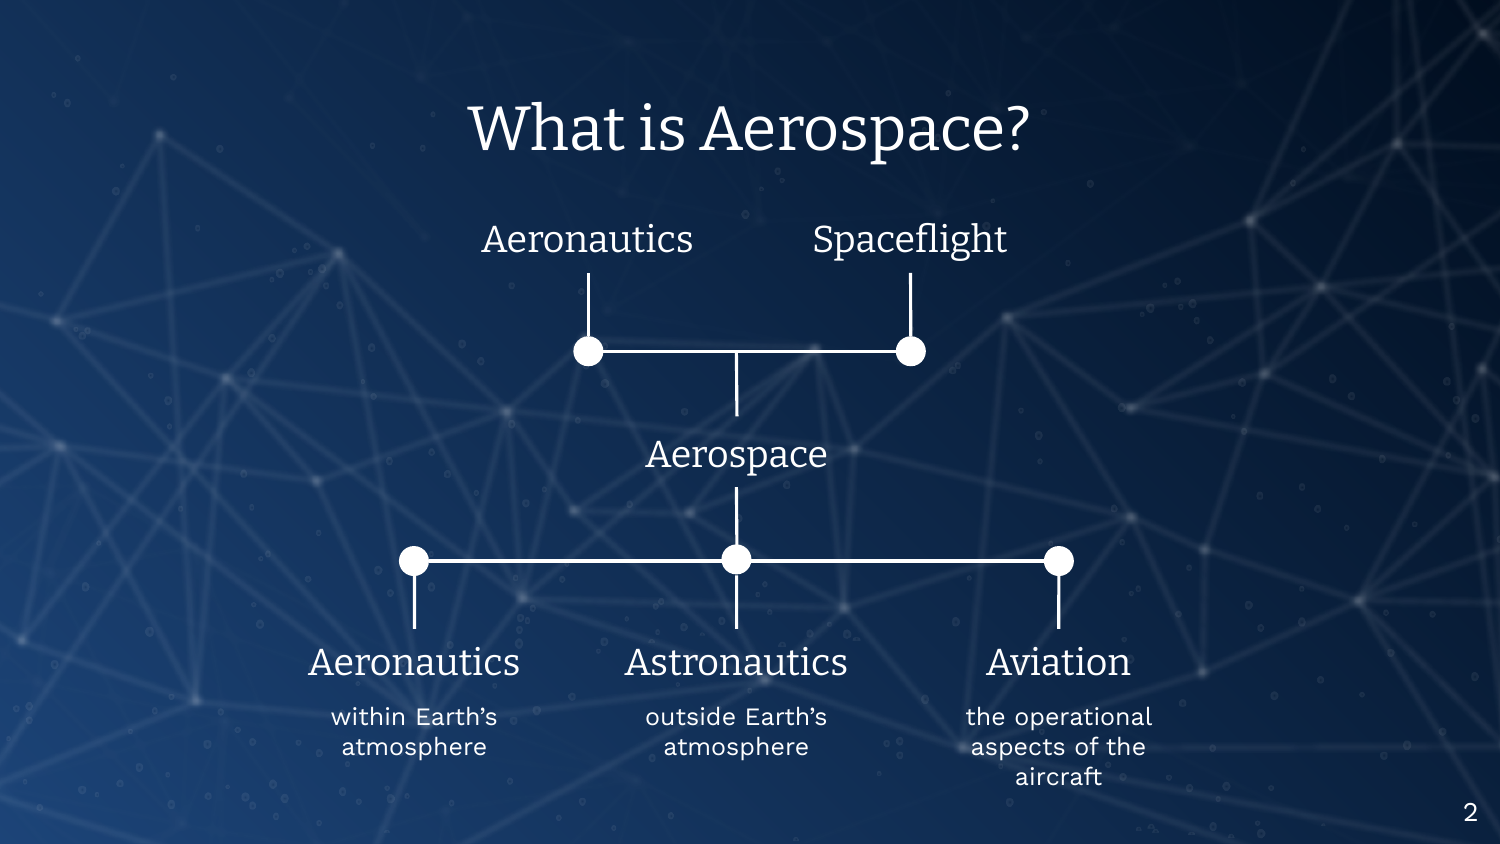

# What is Aerospace?
Aeronautics
Spaceflight

Aerospace

Aeronautics
Astronautics
Aviation
within Earth’s atmosphere
outside Earth’s atmosphere
the operational aspects of the aircraft
2